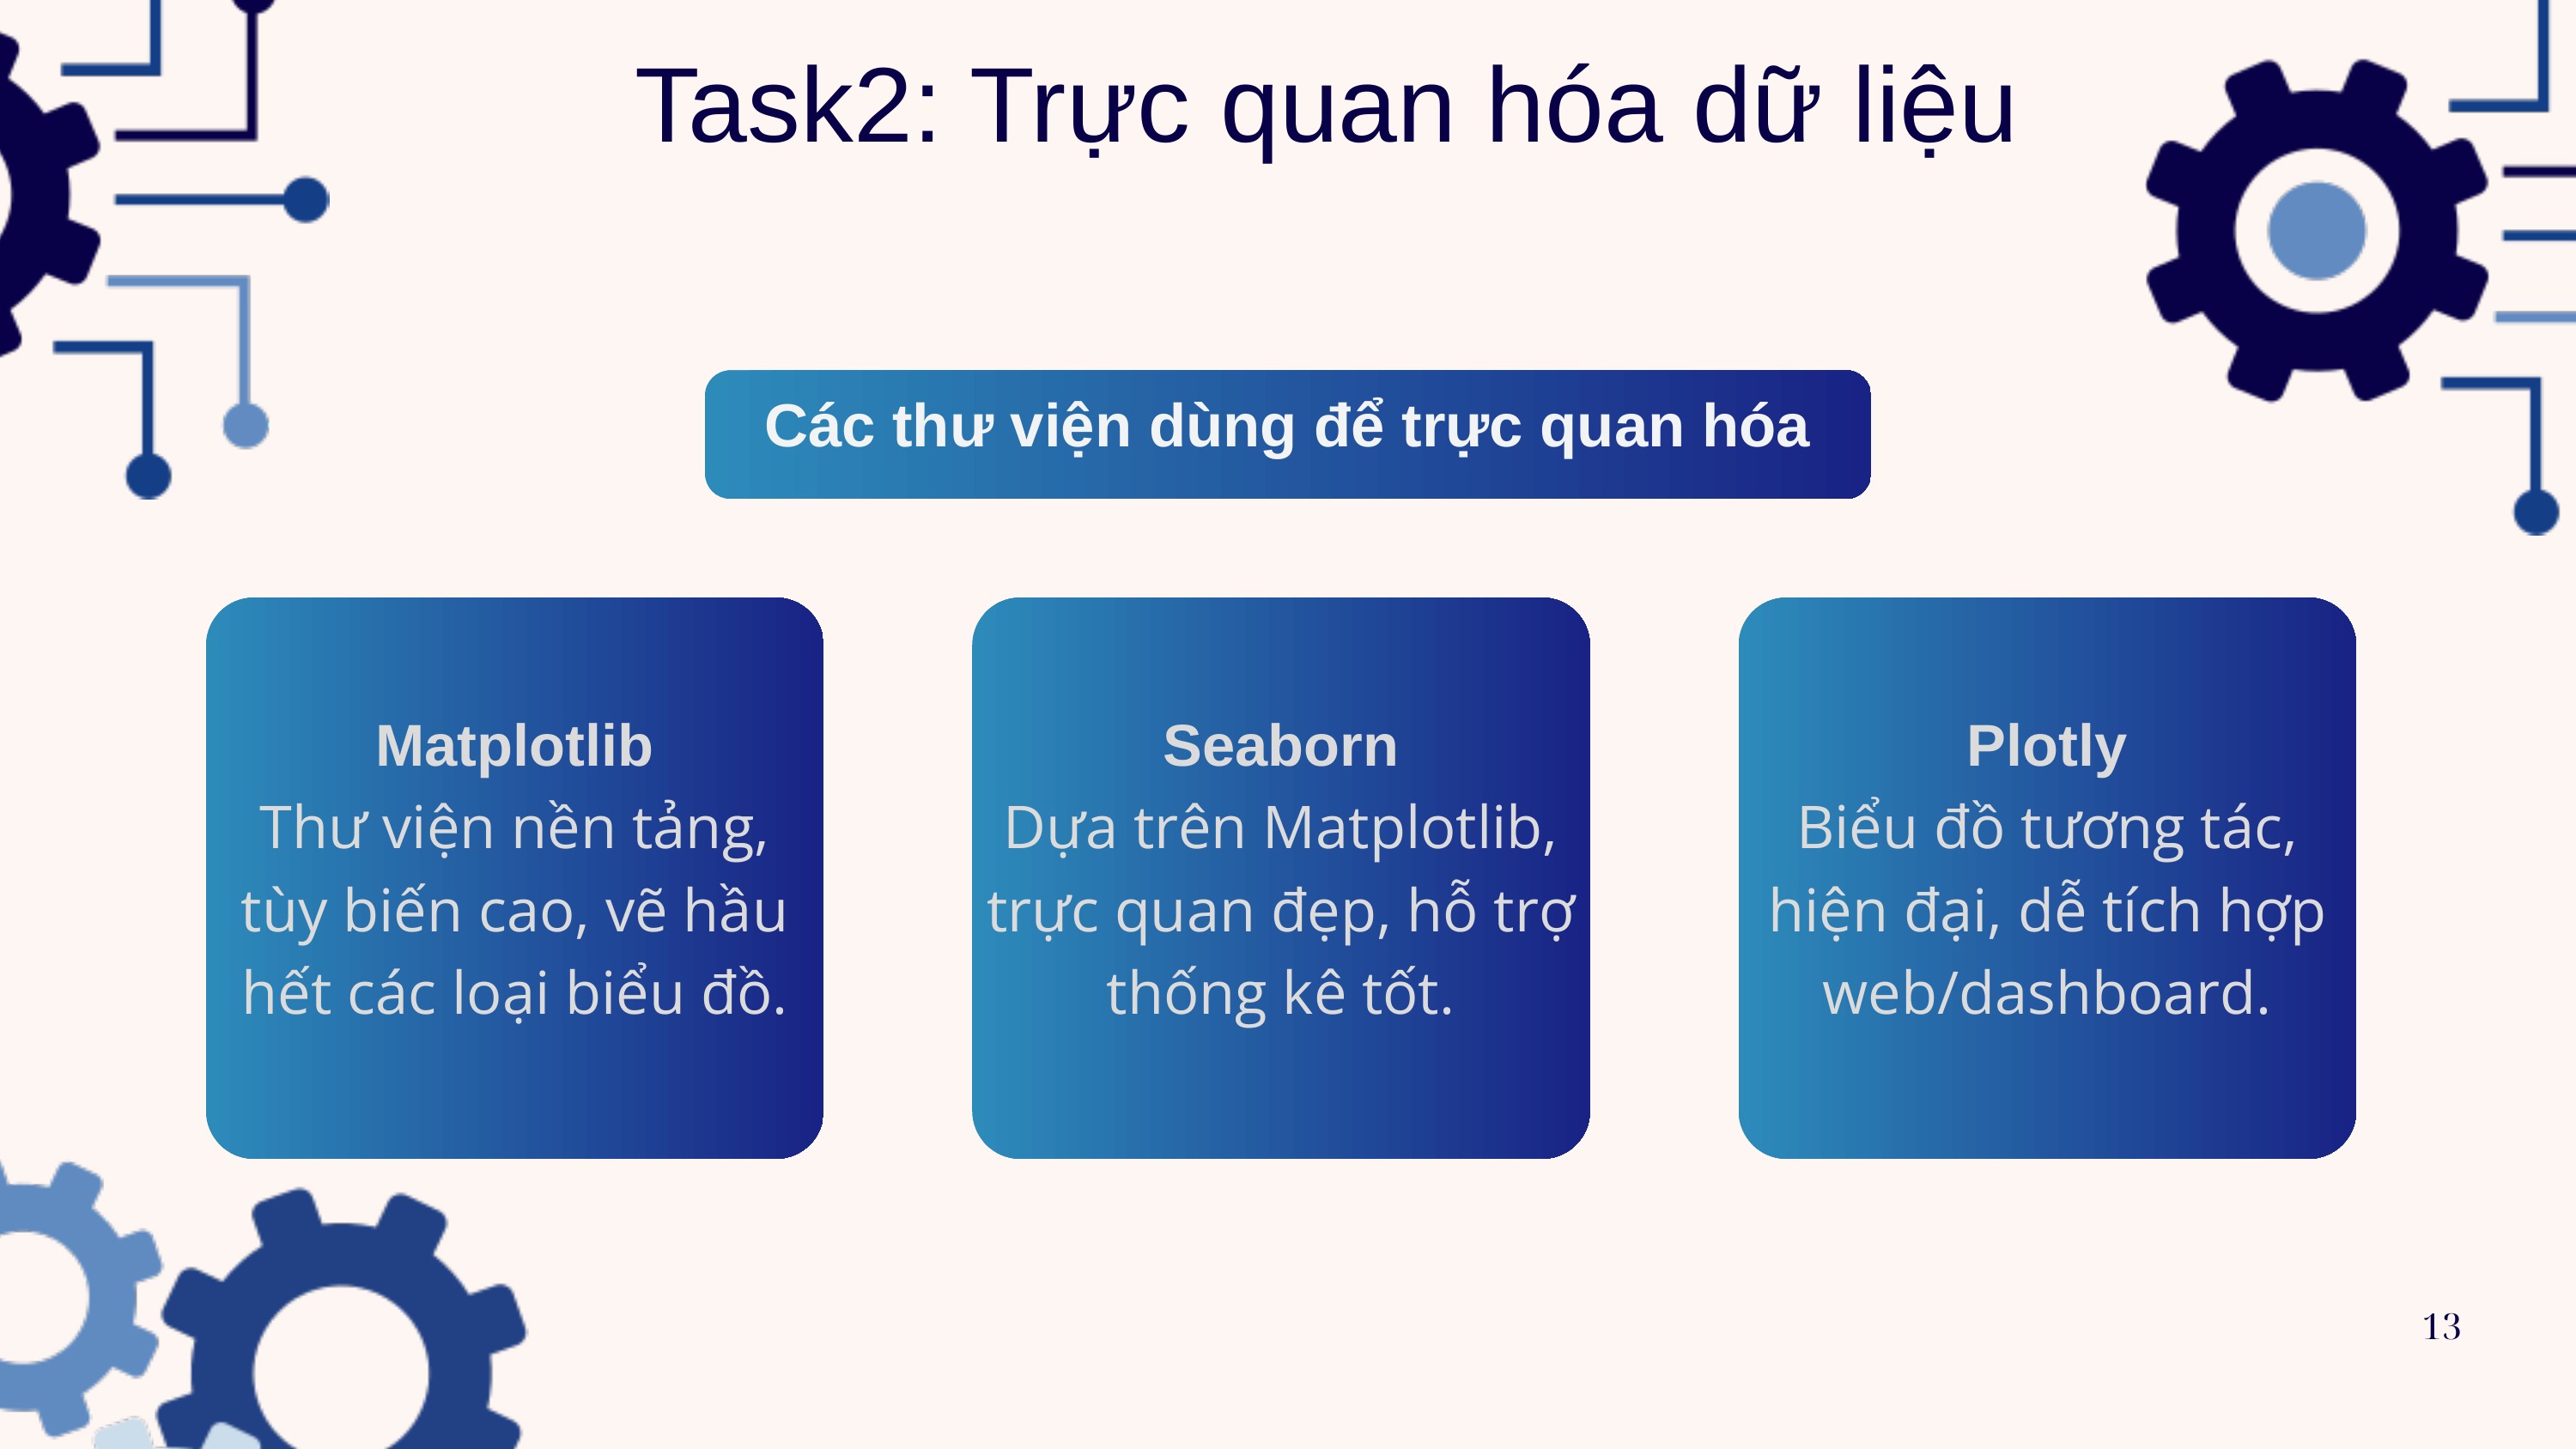

Task2: Trực quan hóa dữ liệu

Các thư viện dùng để trực quan hóa

Matplotlib
Thư viện nền tảng, tùy biến cao, vẽ hầu hết các loại biểu đồ.

Seaborn
Dựa trên Matplotlib, trực quan đẹp, hỗ trợ thống kê tốt.

Plotly
Biểu đồ tương tác, hiện đại, dễ tích hợp web/dashboard.

13